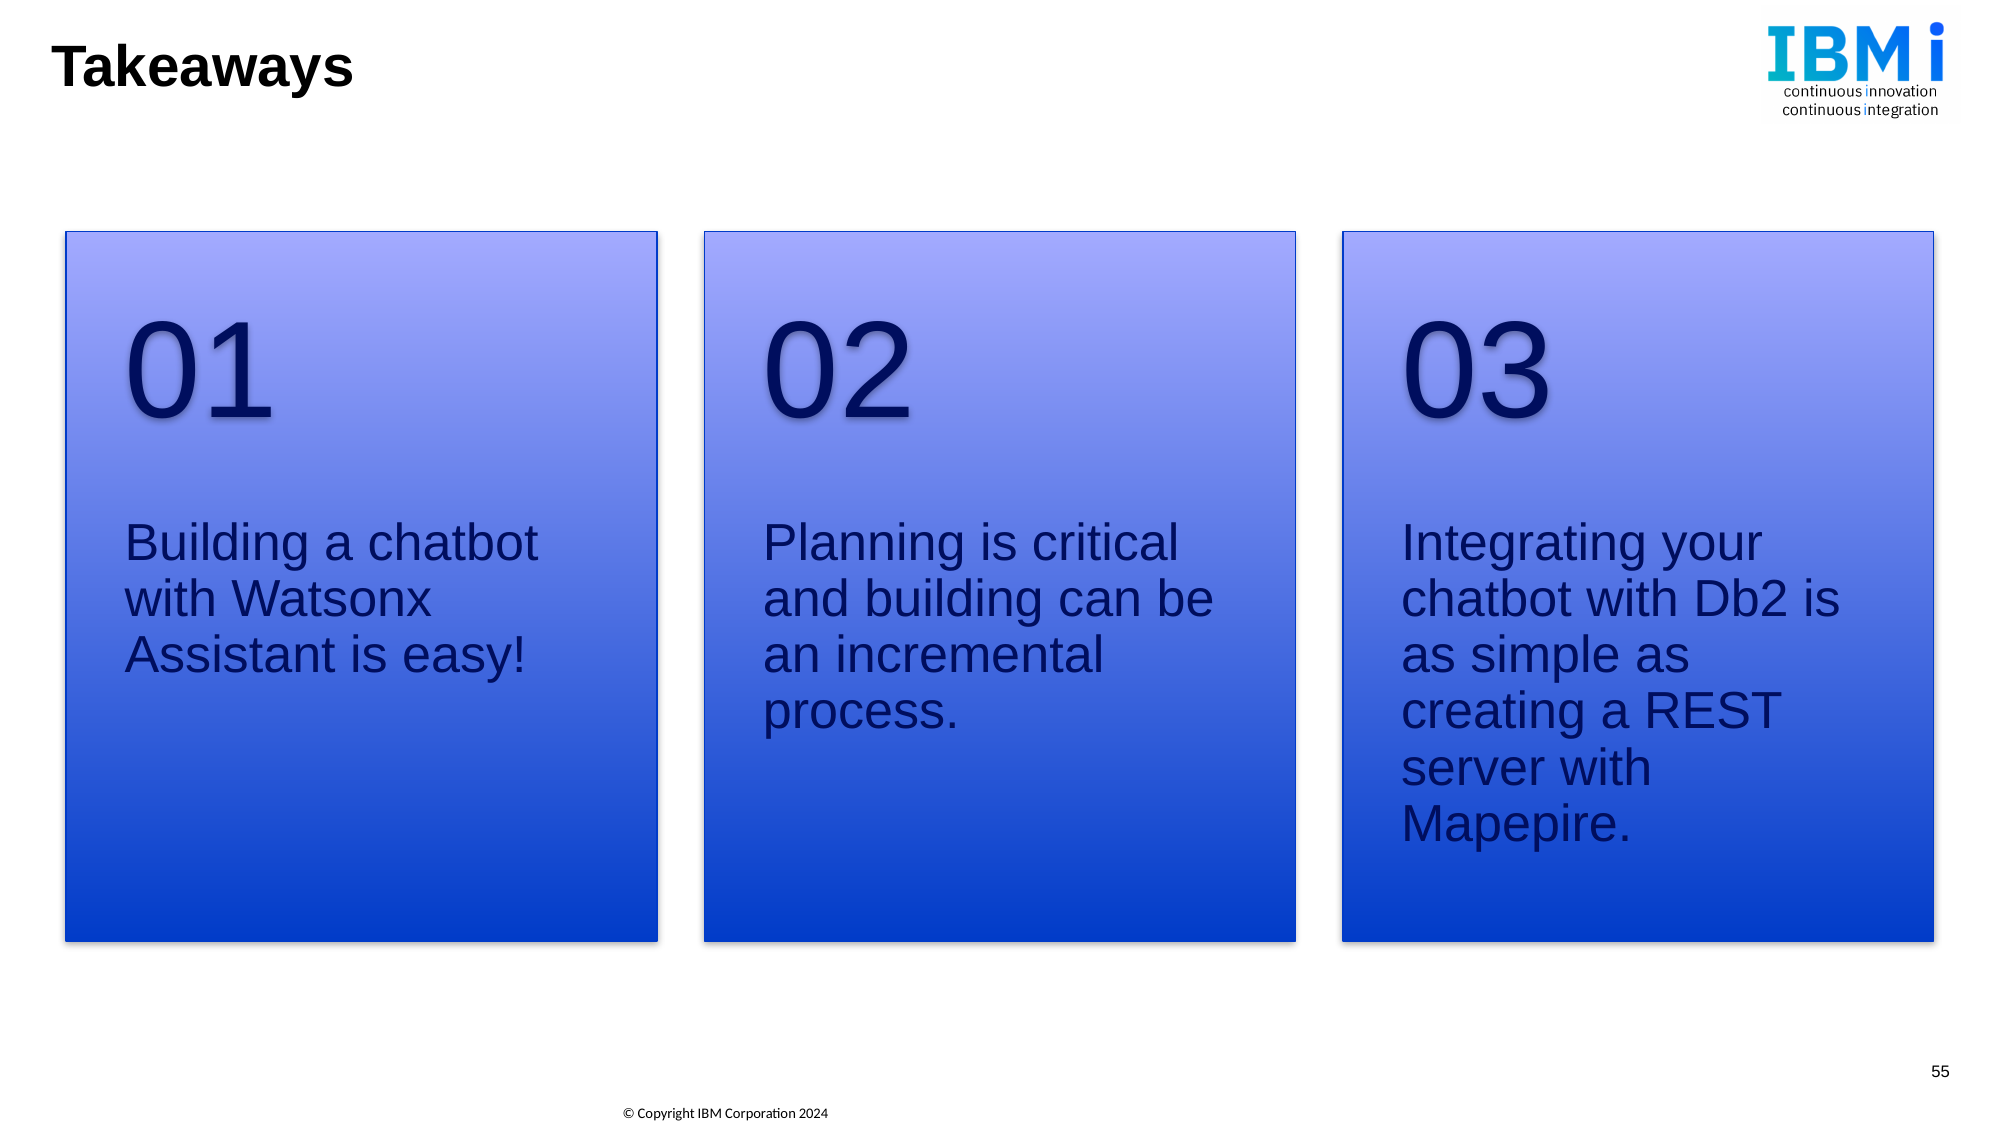

Takeaways
Building a chatbot with Watsonx Assistant is easy!
01
Planning is critical and building can be an incremental process.
02
Integrating your chatbot with Db2 is as simple as creating a REST server with Mapepire.
03
55